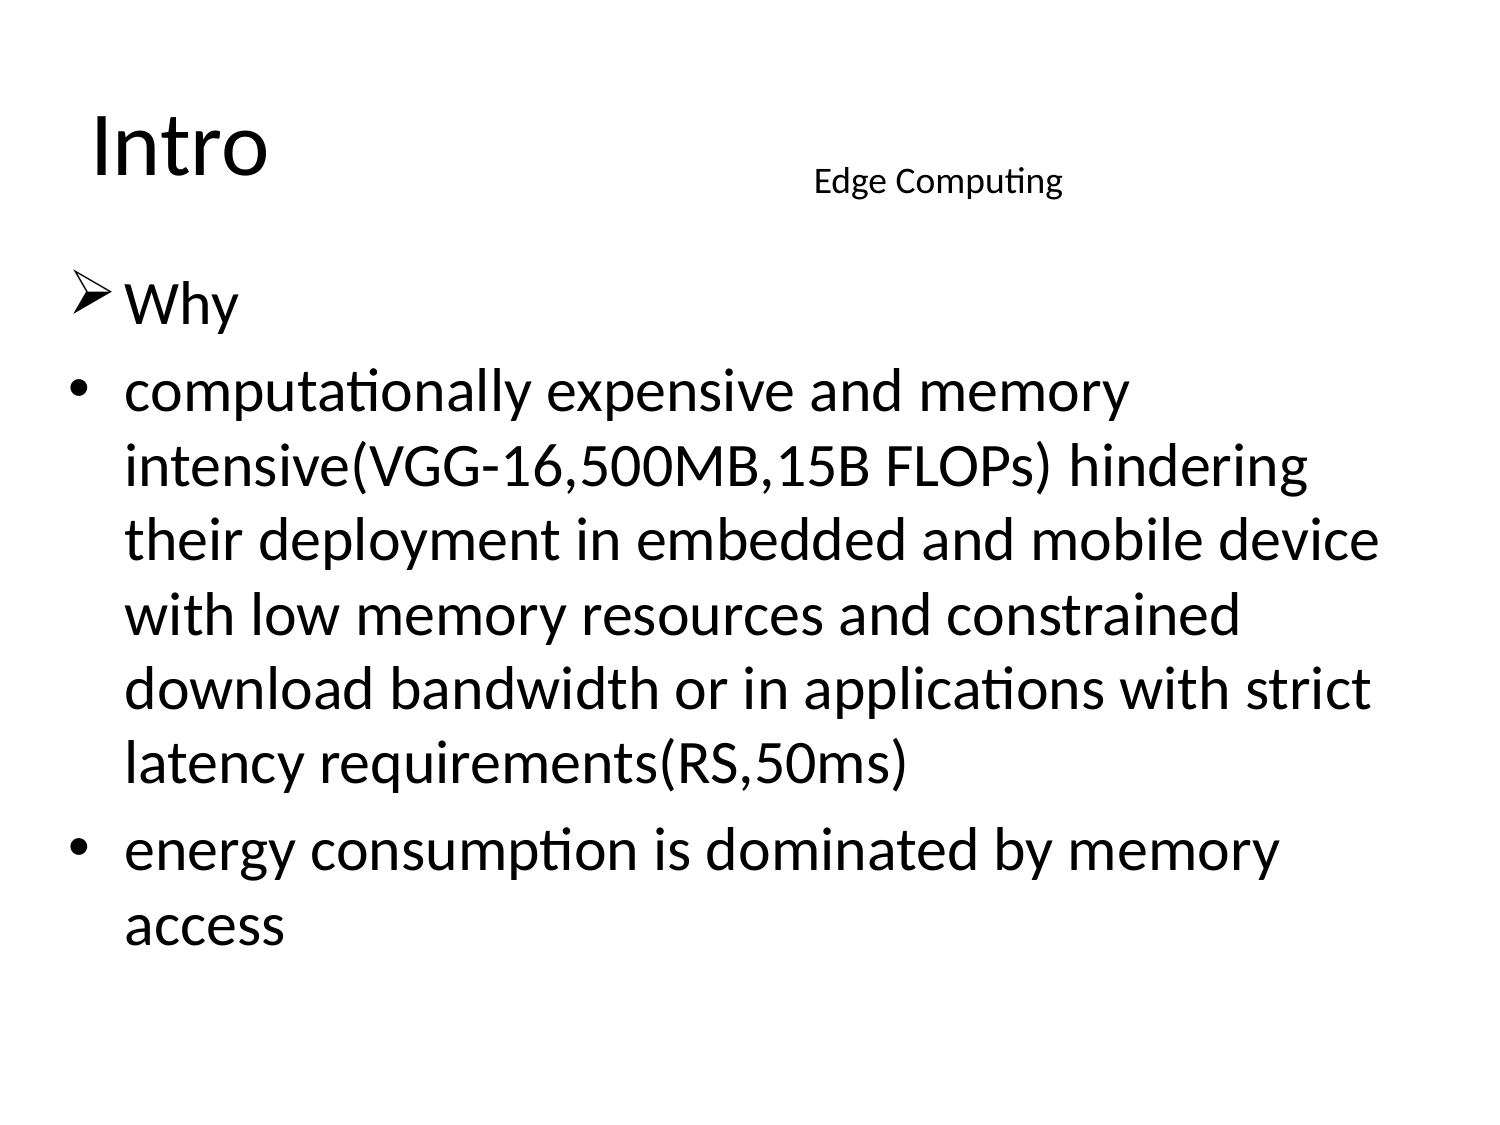

# Intro
Edge Computing

Why
computationally expensive and memory intensive(VGG-16,500MB,15B FLOPs) hindering their deployment in embedded and mobile device with low memory resources and constrained download bandwidth or in applications with strict latency requirements(RS,50ms)
energy consumption is dominated by memory access